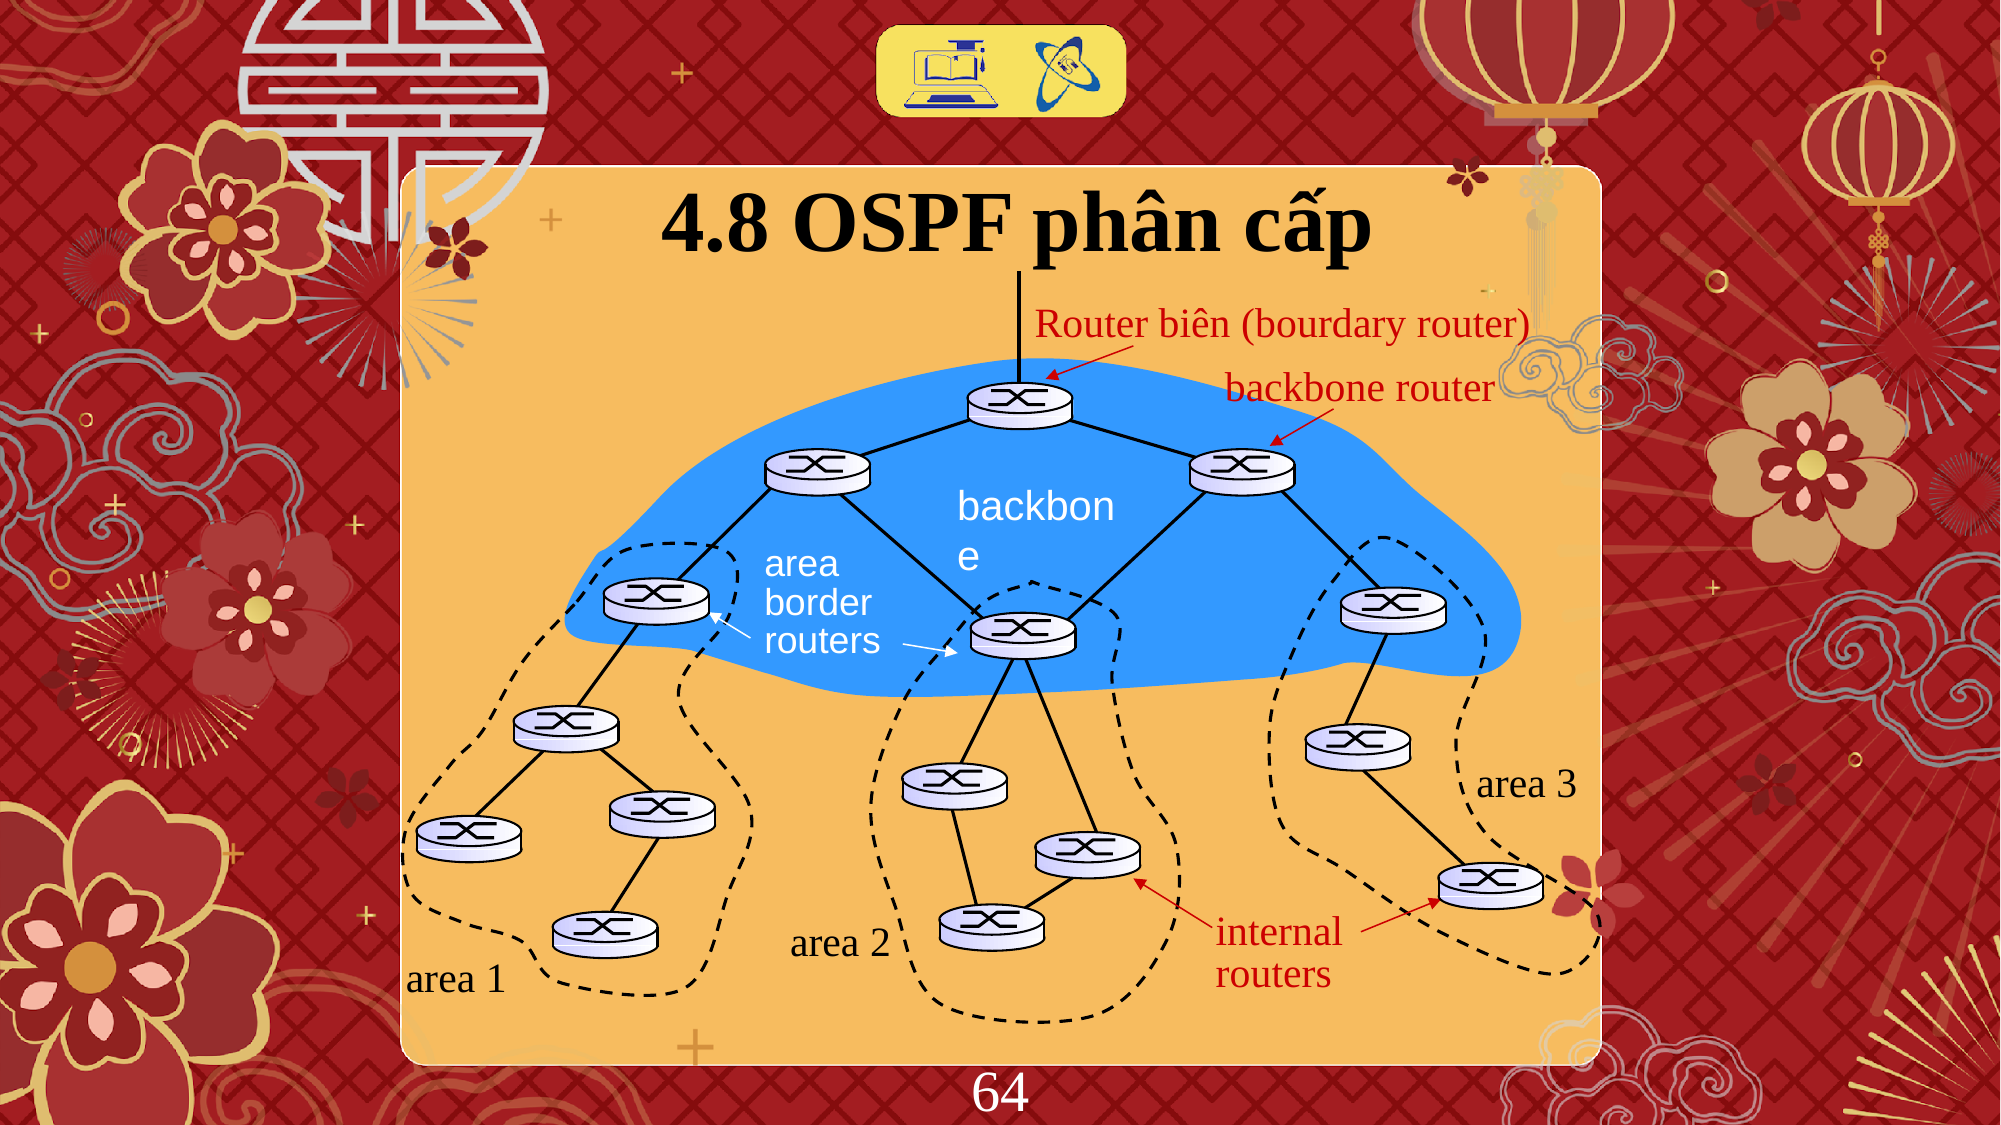

# 4.8 OSPF phân cấp
Router biên (bourdary router)

backbone router

backbone

area
border
routers

area 3

internal
routers

area 2

area 1
64